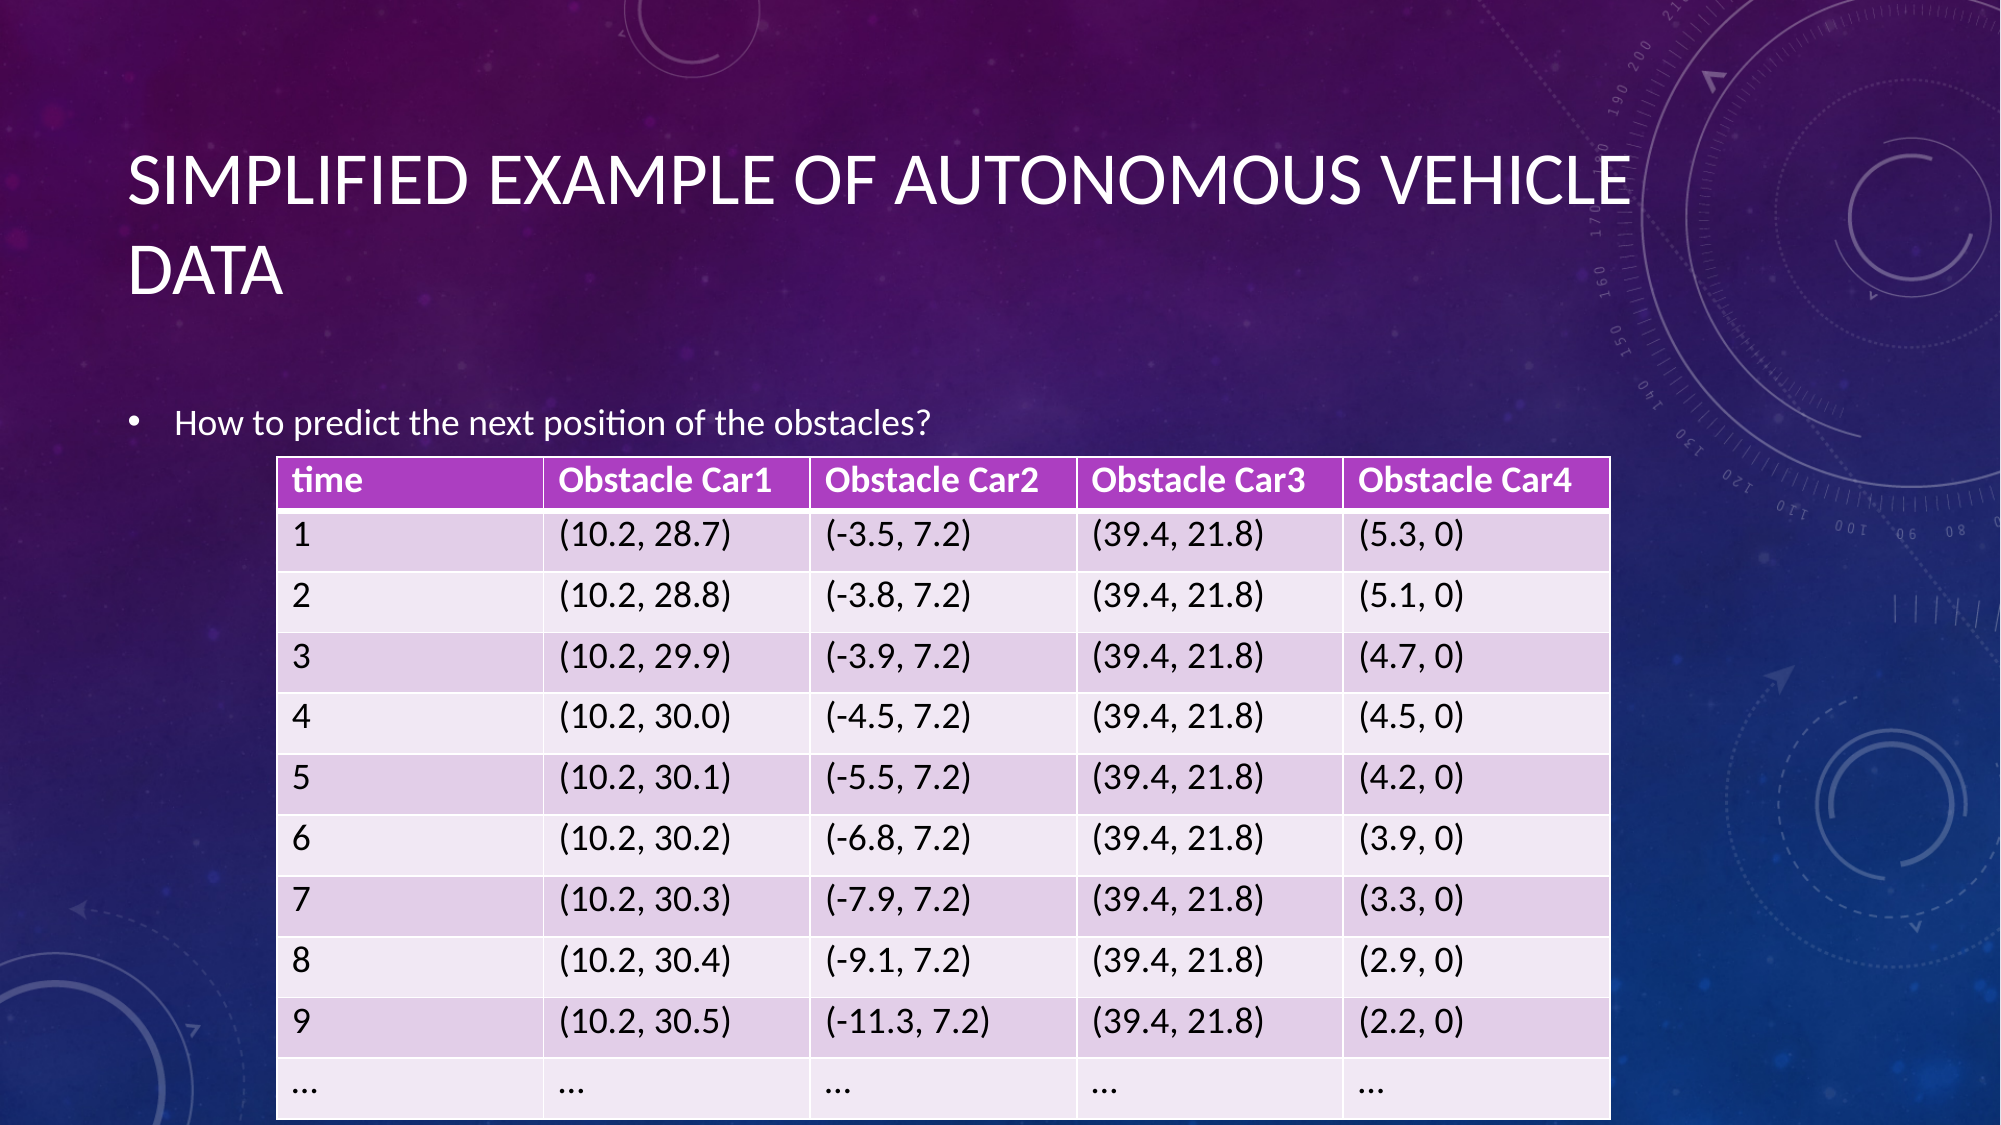

# Simplified Example of Autonomous Vehicle Data
How to predict the next position of the obstacles?

| time | Obstacle Car1 | Obstacle Car2 | Obstacle Car3 | Obstacle Car4 |
| --- | --- | --- | --- | --- |
| 1 | (10.2, 28.7) | (-3.5, 7.2) | (39.4, 21.8) | (5.3, 0) |
| 2 | (10.2, 28.8) | (-3.8, 7.2) | (39.4, 21.8) | (5.1, 0) |
| 3 | (10.2, 29.9) | (-3.9, 7.2) | (39.4, 21.8) | (4.7, 0) |
| 4 | (10.2, 30.0) | (-4.5, 7.2) | (39.4, 21.8) | (4.5, 0) |
| 5 | (10.2, 30.1) | (-5.5, 7.2) | (39.4, 21.8) | (4.2, 0) |
| 6 | (10.2, 30.2) | (-6.8, 7.2) | (39.4, 21.8) | (3.9, 0) |
| 7 | (10.2, 30.3) | (-7.9, 7.2) | (39.4, 21.8) | (3.3, 0) |
| 8 | (10.2, 30.4) | (-9.1, 7.2) | (39.4, 21.8) | (2.9, 0) |
| 9 | (10.2, 30.5) | (-11.3, 7.2) | (39.4, 21.8) | (2.2, 0) |
| … | … | … | … | … |